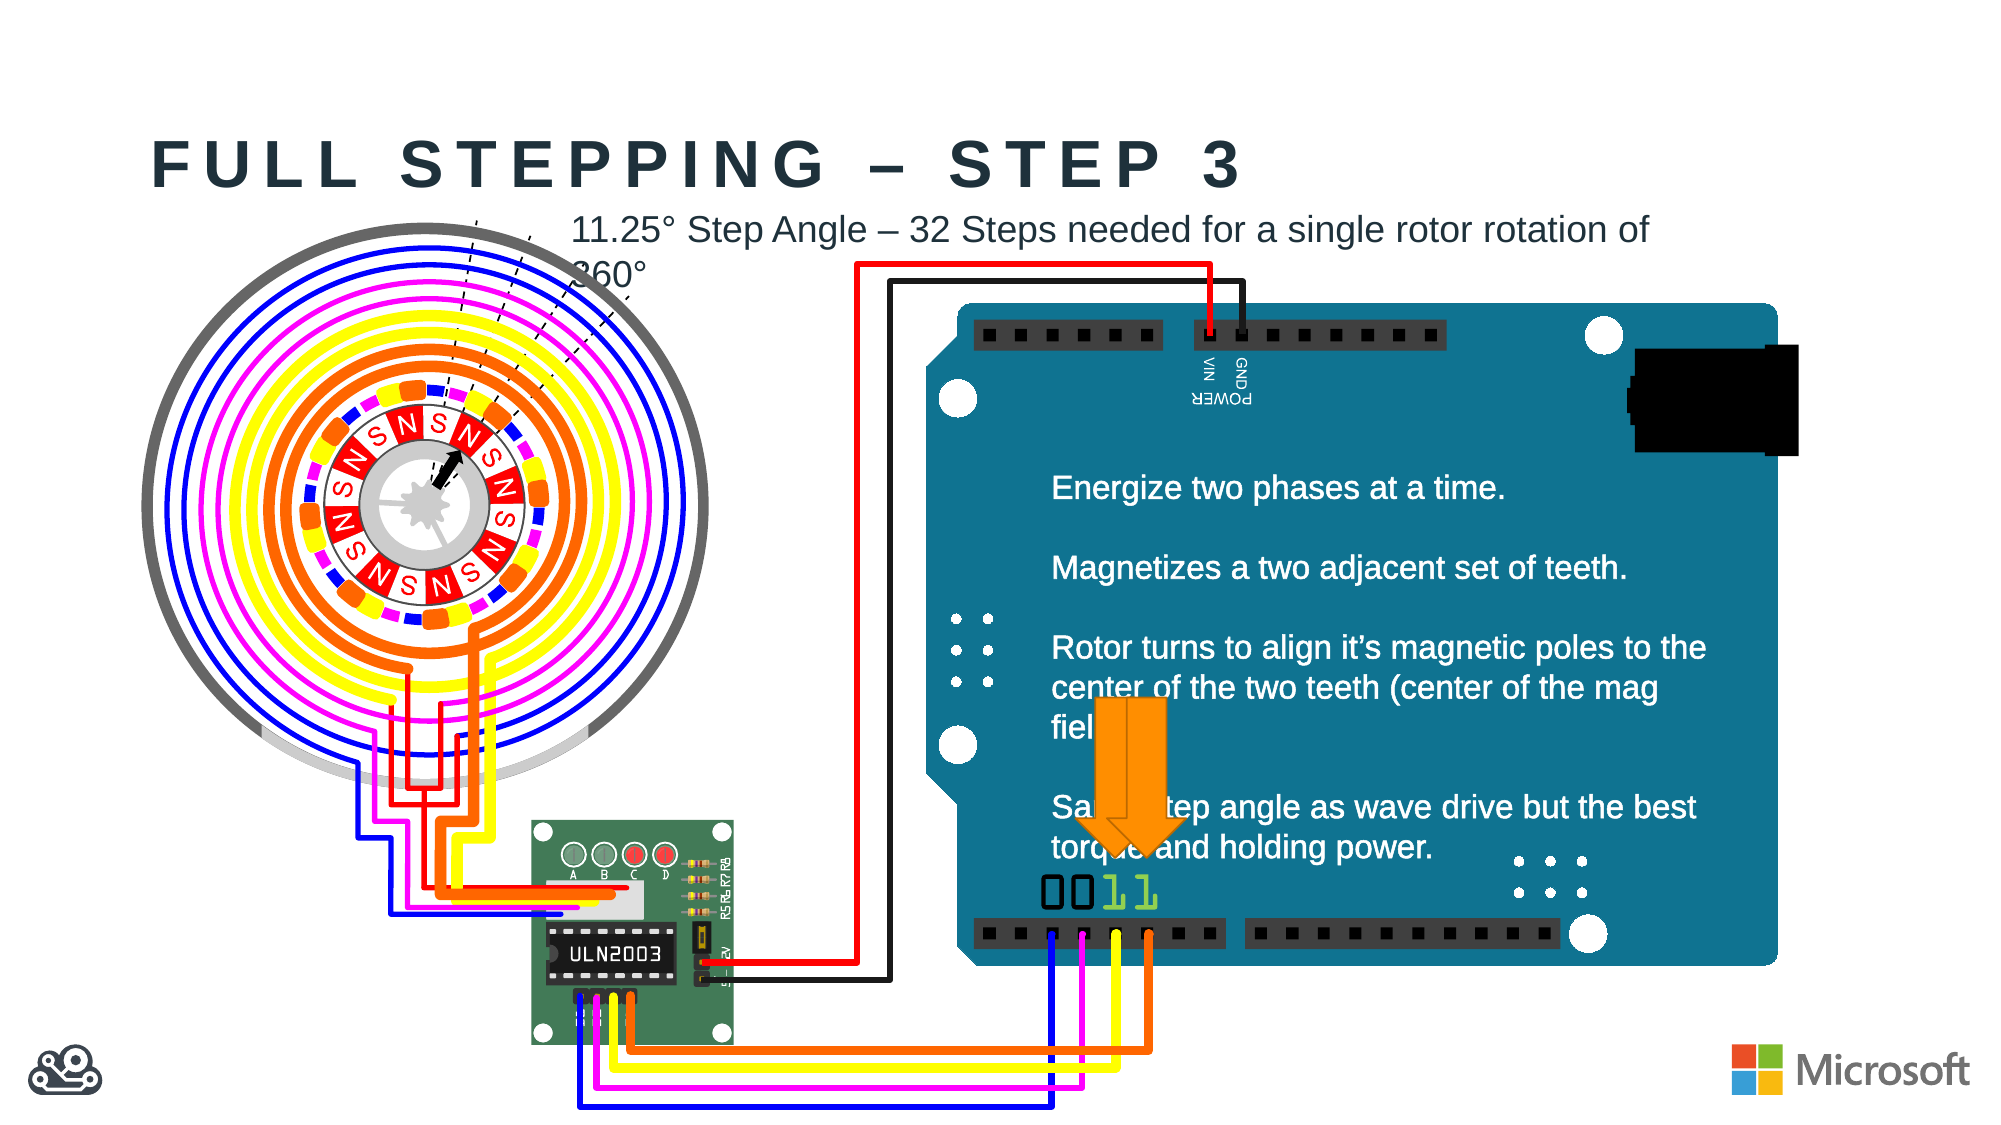

# FULL STEPPING – Step 3
11.25° Step Angle – 32 Steps needed for a single rotor rotation of 360°

Energize two phases at a time.
Magnetizes a two adjacent set of teeth.
Rotor turns to align it’s magnetic poles to the center of the two teeth (center of the mag field)

Same step angle as wave drive but the best torque and holding power.